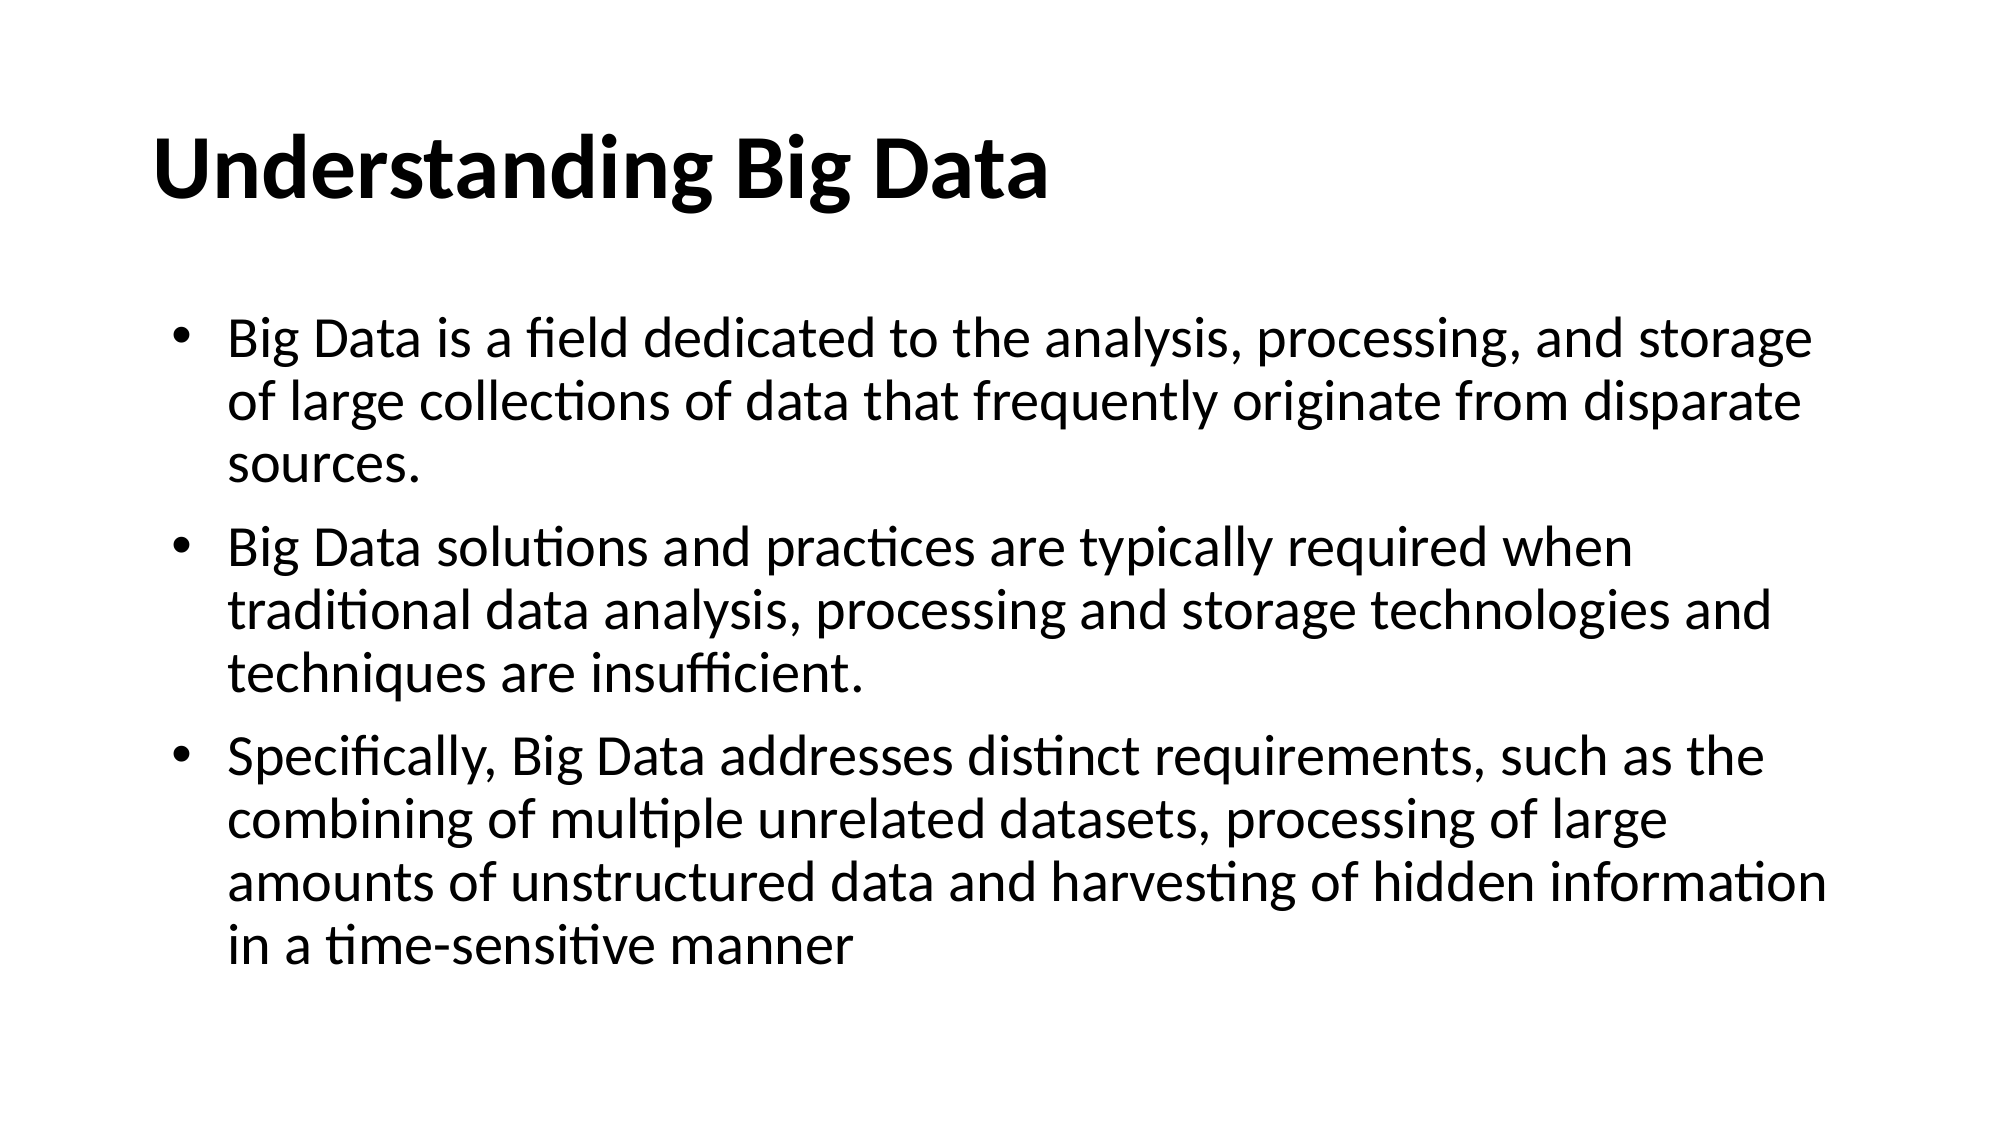

# Understanding Big Data
Big Data is a field dedicated to the analysis, processing, and storage of large collections of data that frequently originate from disparate sources.
Big Data solutions and practices are typically required when traditional data analysis, processing and storage technologies and techniques are insufficient.
Specifically, Big Data addresses distinct requirements, such as the combining of multiple unrelated datasets, processing of large amounts of unstructured data and harvesting of hidden information in a time-sensitive manner